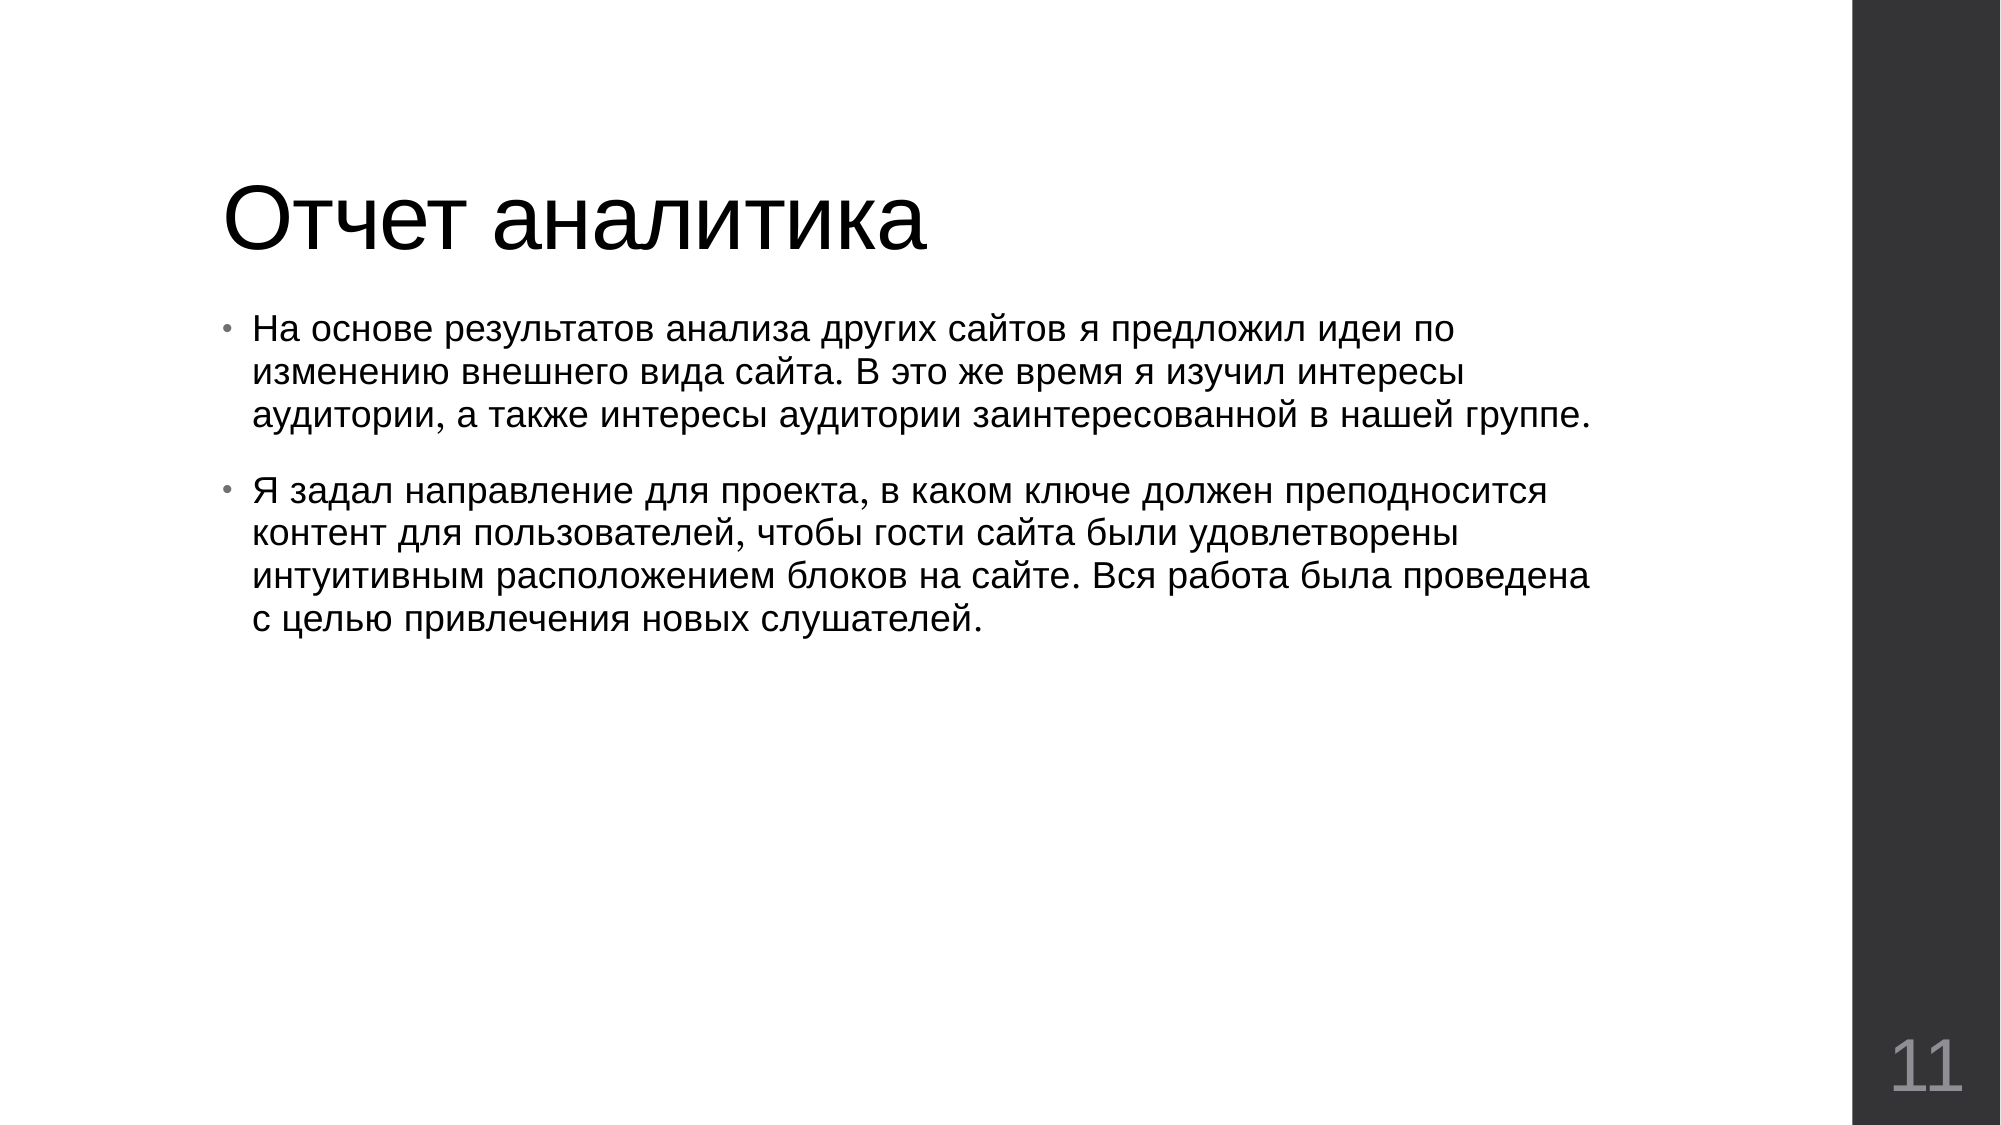

# Отчет аналитика
На основе результатов анализа других сайтов я предложил идеи по изменению внешнего вида сайта. В это же время я изучил интересы аудитории, а также интересы аудитории заинтересованной в нашей группе.
Я задал направление для проекта, в каком ключе должен преподносится контент для пользователей, чтобы гости сайта были удовлетворены интуитивным расположением блоков на сайте. Вся работа была проведена с целью привлечения новых слушателей.
11